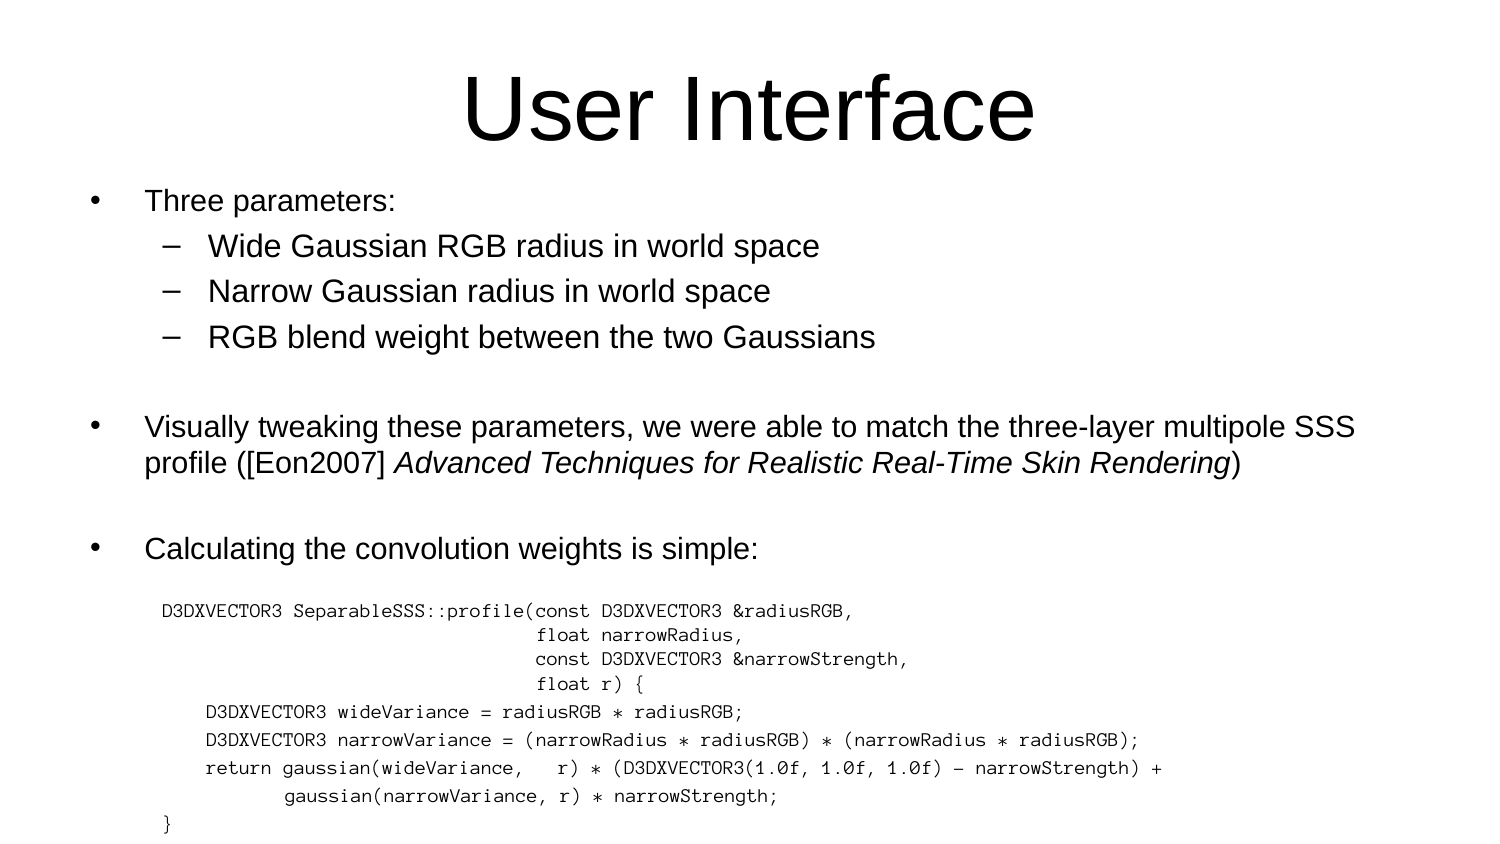

# User Interface
Three parameters:
Wide Gaussian RGB radius in world space
Narrow Gaussian radius in world space
RGB blend weight between the two Gaussians

Visually tweaking these parameters, we were able to match the three-layer multipole SSS profile ([Eon2007] Advanced Techniques for Realistic Real-Time Skin Rendering)

Calculating the convolution weights is simple:

D3DXVECTOR3 SeparableSSS::profile(const D3DXVECTOR3 &radiusRGB,
                                  float narrowRadius,
                                  const D3DXVECTOR3 &narrowStrength,
                                  float r) {
    D3DXVECTOR3 wideVariance = radiusRGB * radiusRGB;
    D3DXVECTOR3 narrowVariance = (narrowRadius * radiusRGB) * (narrowRadius * radiusRGB);
    return gaussian(wideVariance,   r) * (D3DXVECTOR3(1.0f, 1.0f, 1.0f) - narrowStrength) +
            gaussian(narrowVariance, r) * narrowStrength;
}